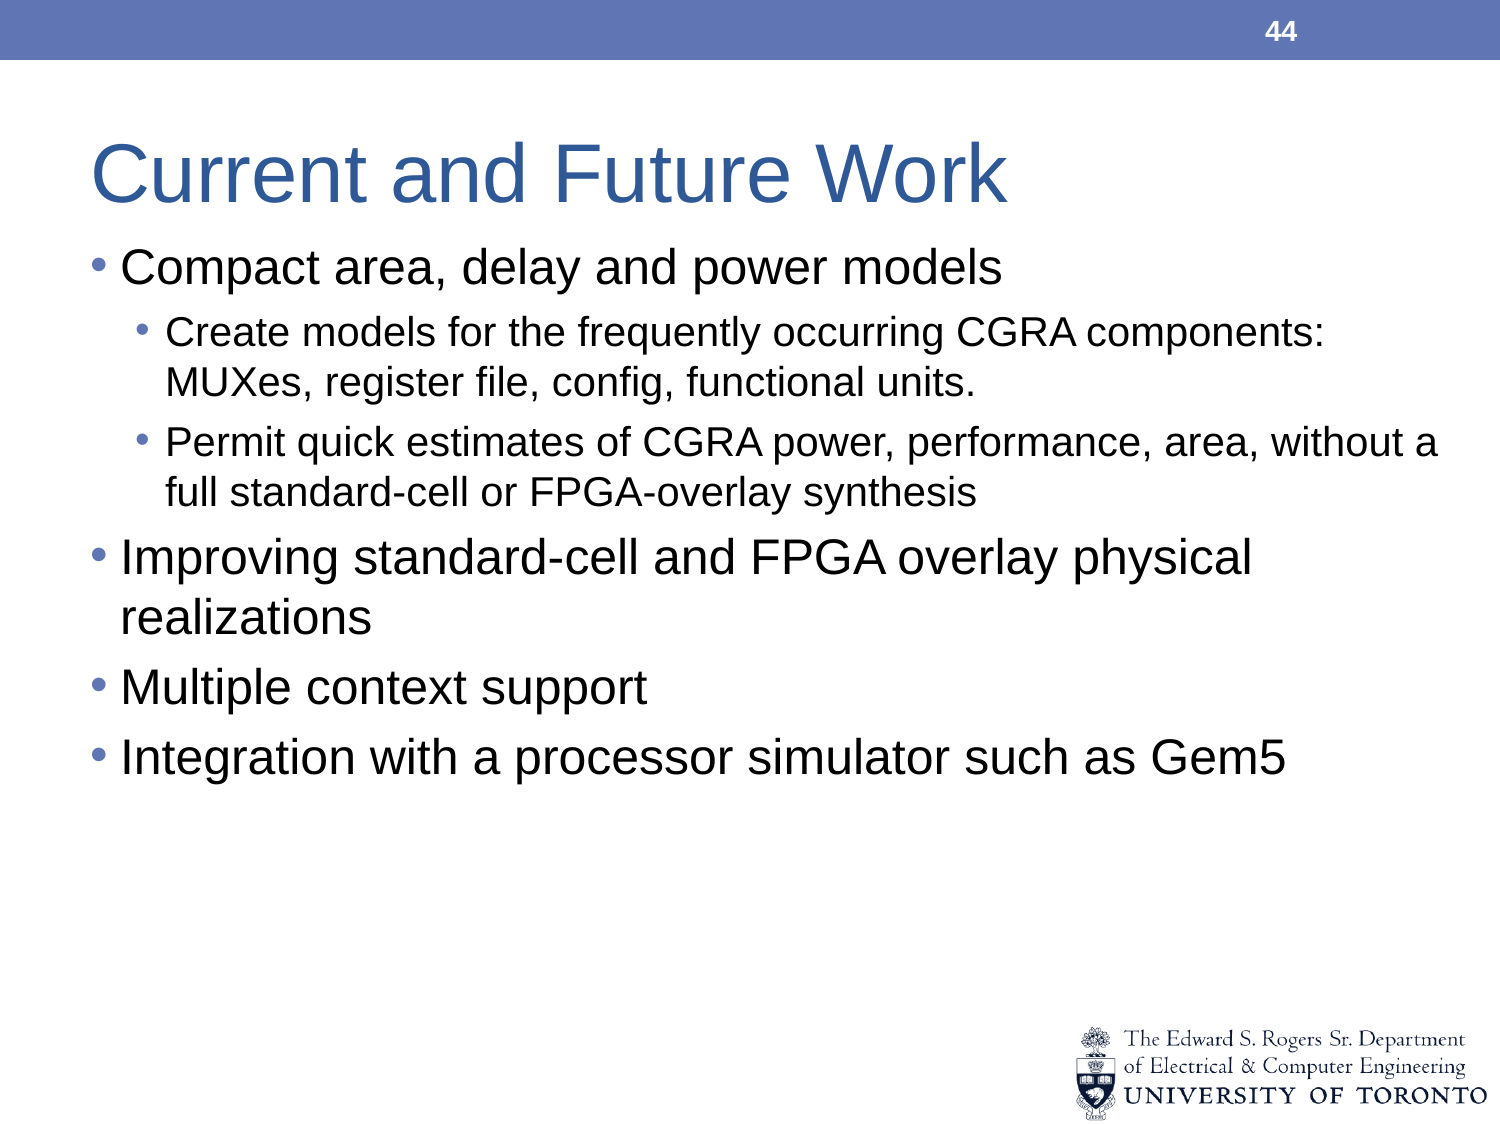

44
# Current and Future Work
Compact area, delay and power models
Create models for the frequently occurring CGRA components: MUXes, register file, config, functional units.
Permit quick estimates of CGRA power, performance, area, without a full standard-cell or FPGA-overlay synthesis
Improving standard-cell and FPGA overlay physical realizations
Multiple context support
Integration with a processor simulator such as Gem5